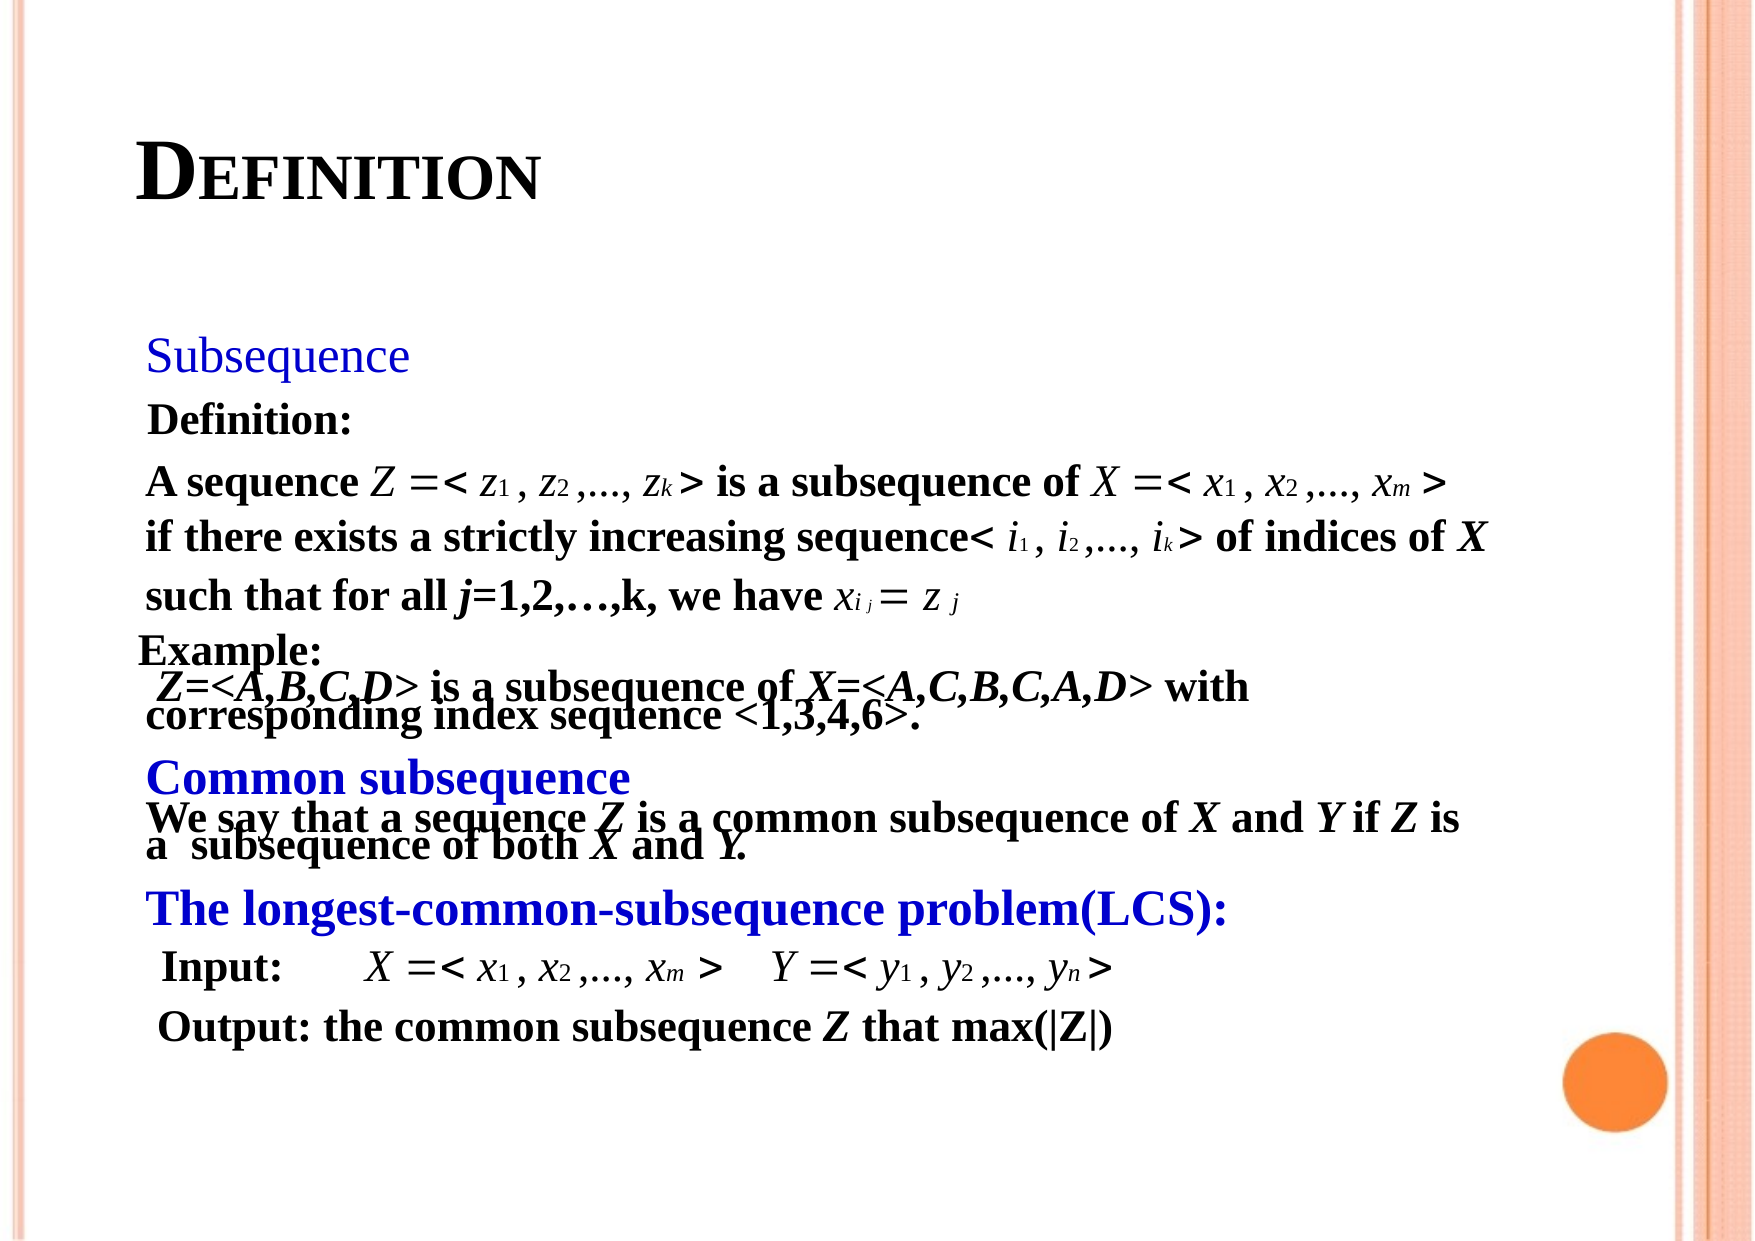

# DEFINITION
Subsequence
Definition:
A sequence Z =< z1 , z2 ,..., zk > is a subsequence of X =< x1 , x2 ,..., xm >
if there exists a strictly increasing sequence< i1 , i2 ,..., ik > of indices of X
such that for all j=1,2,…,k, we have xi j = z j
Example:
Z=<A,B,C,D> is a subsequence of X=<A,C,B,C,A,D> with  corresponding index sequence <1,3,4,6>.
Common subsequence
We say that a sequence Z is a common subsequence of X and Y if Z is a  subsequence of both X and Y.
The longest-common-subsequence problem(LCS):  Input:	X =< x1 , x2 ,..., xm  >  Y =< y1 , y2 ,..., yn >
 Output: the common subsequence Z that max(|Z|)

31